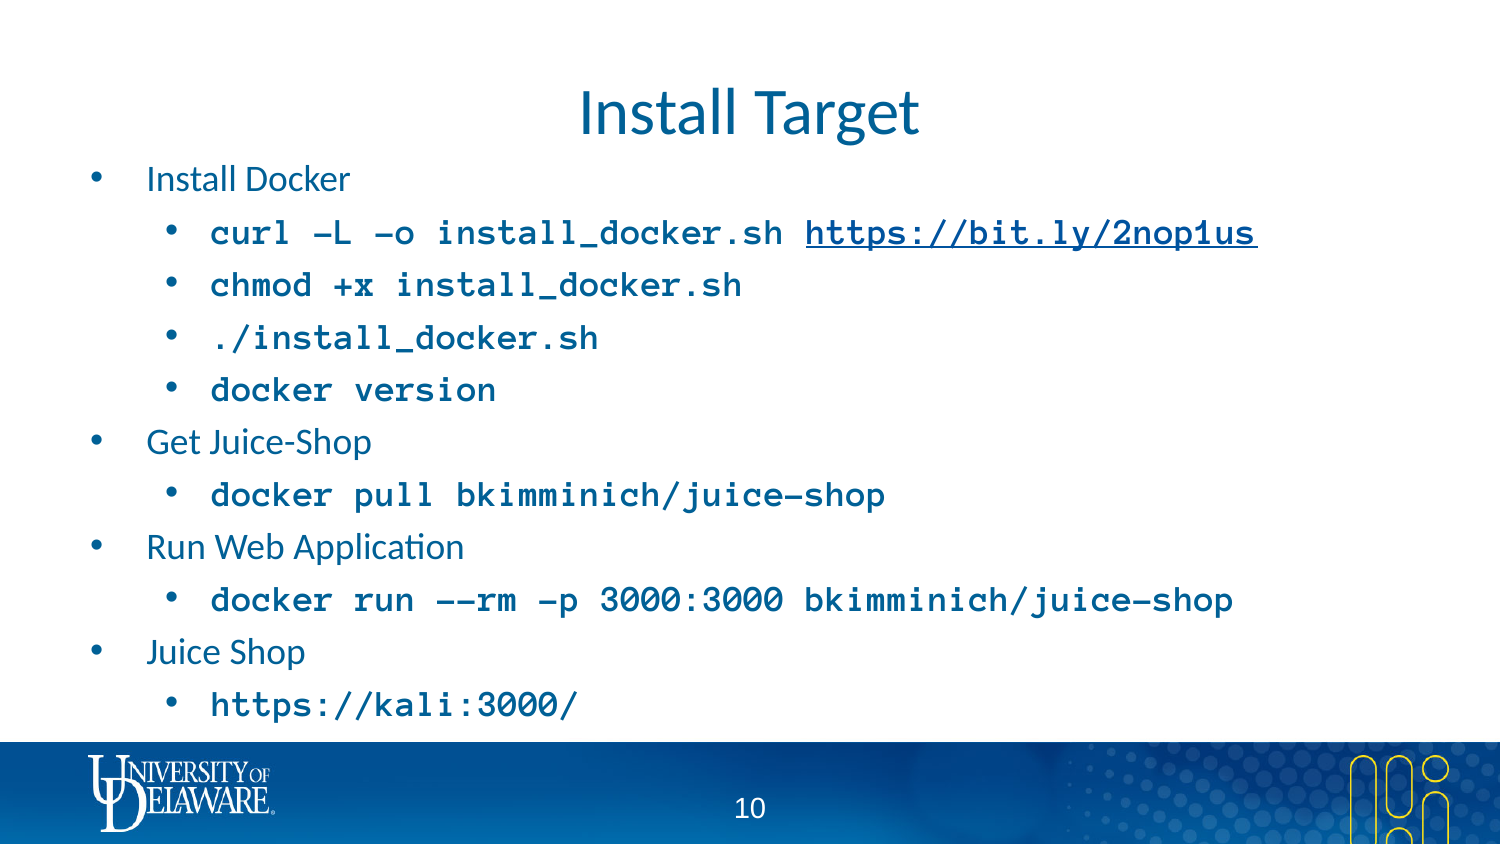

# Install Target
Install Docker
curl -L -o install_docker.sh https://bit.ly/2nop1us
chmod +x install_docker.sh
./install_docker.sh
docker version
Get Juice-Shop
docker pull bkimminich/juice-shop
Run Web Application
docker run --rm -p 3000:3000 bkimminich/juice-shop
Juice Shop
https://kali:3000/

10